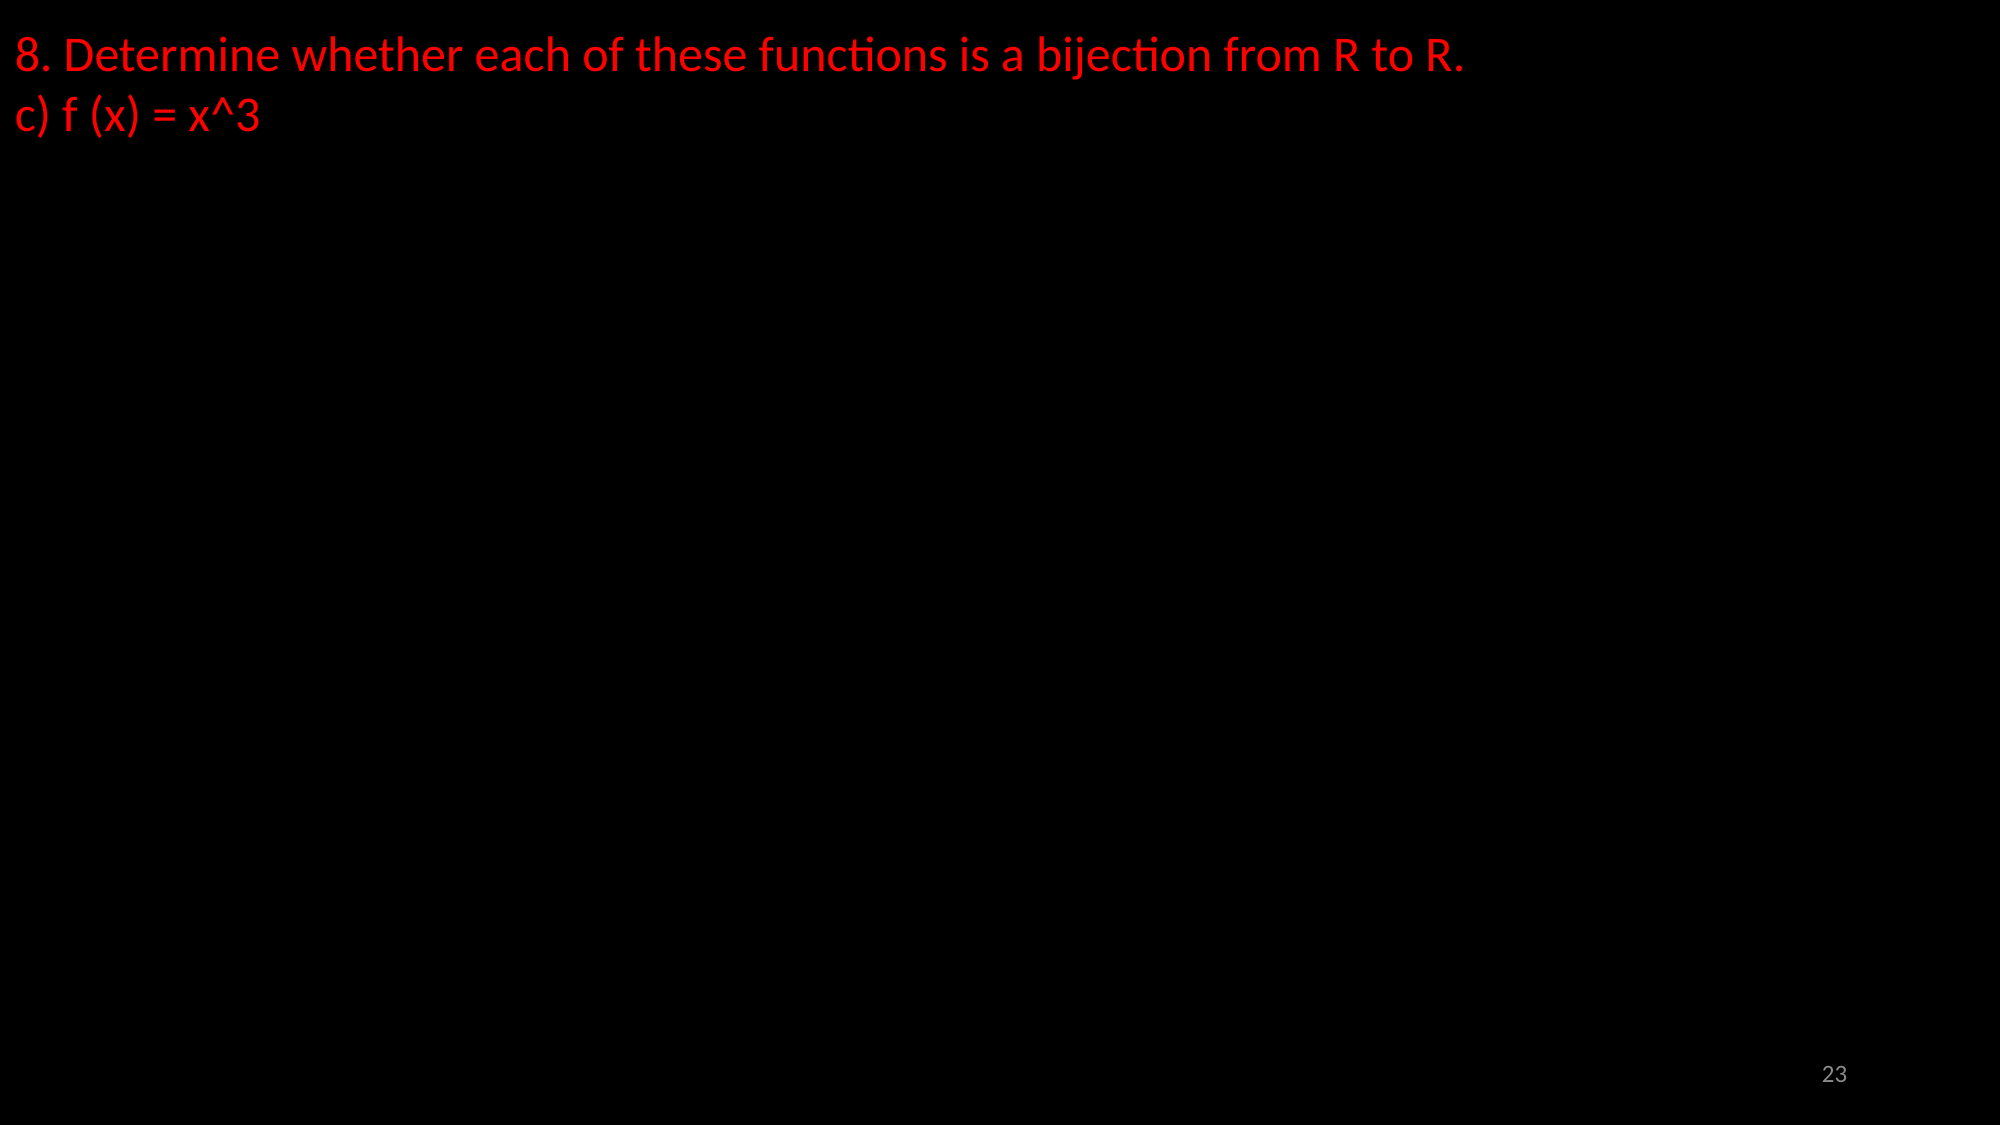

8. Determine whether each of these functions is a bijection from R to R.
c) f (x) = x^3
23